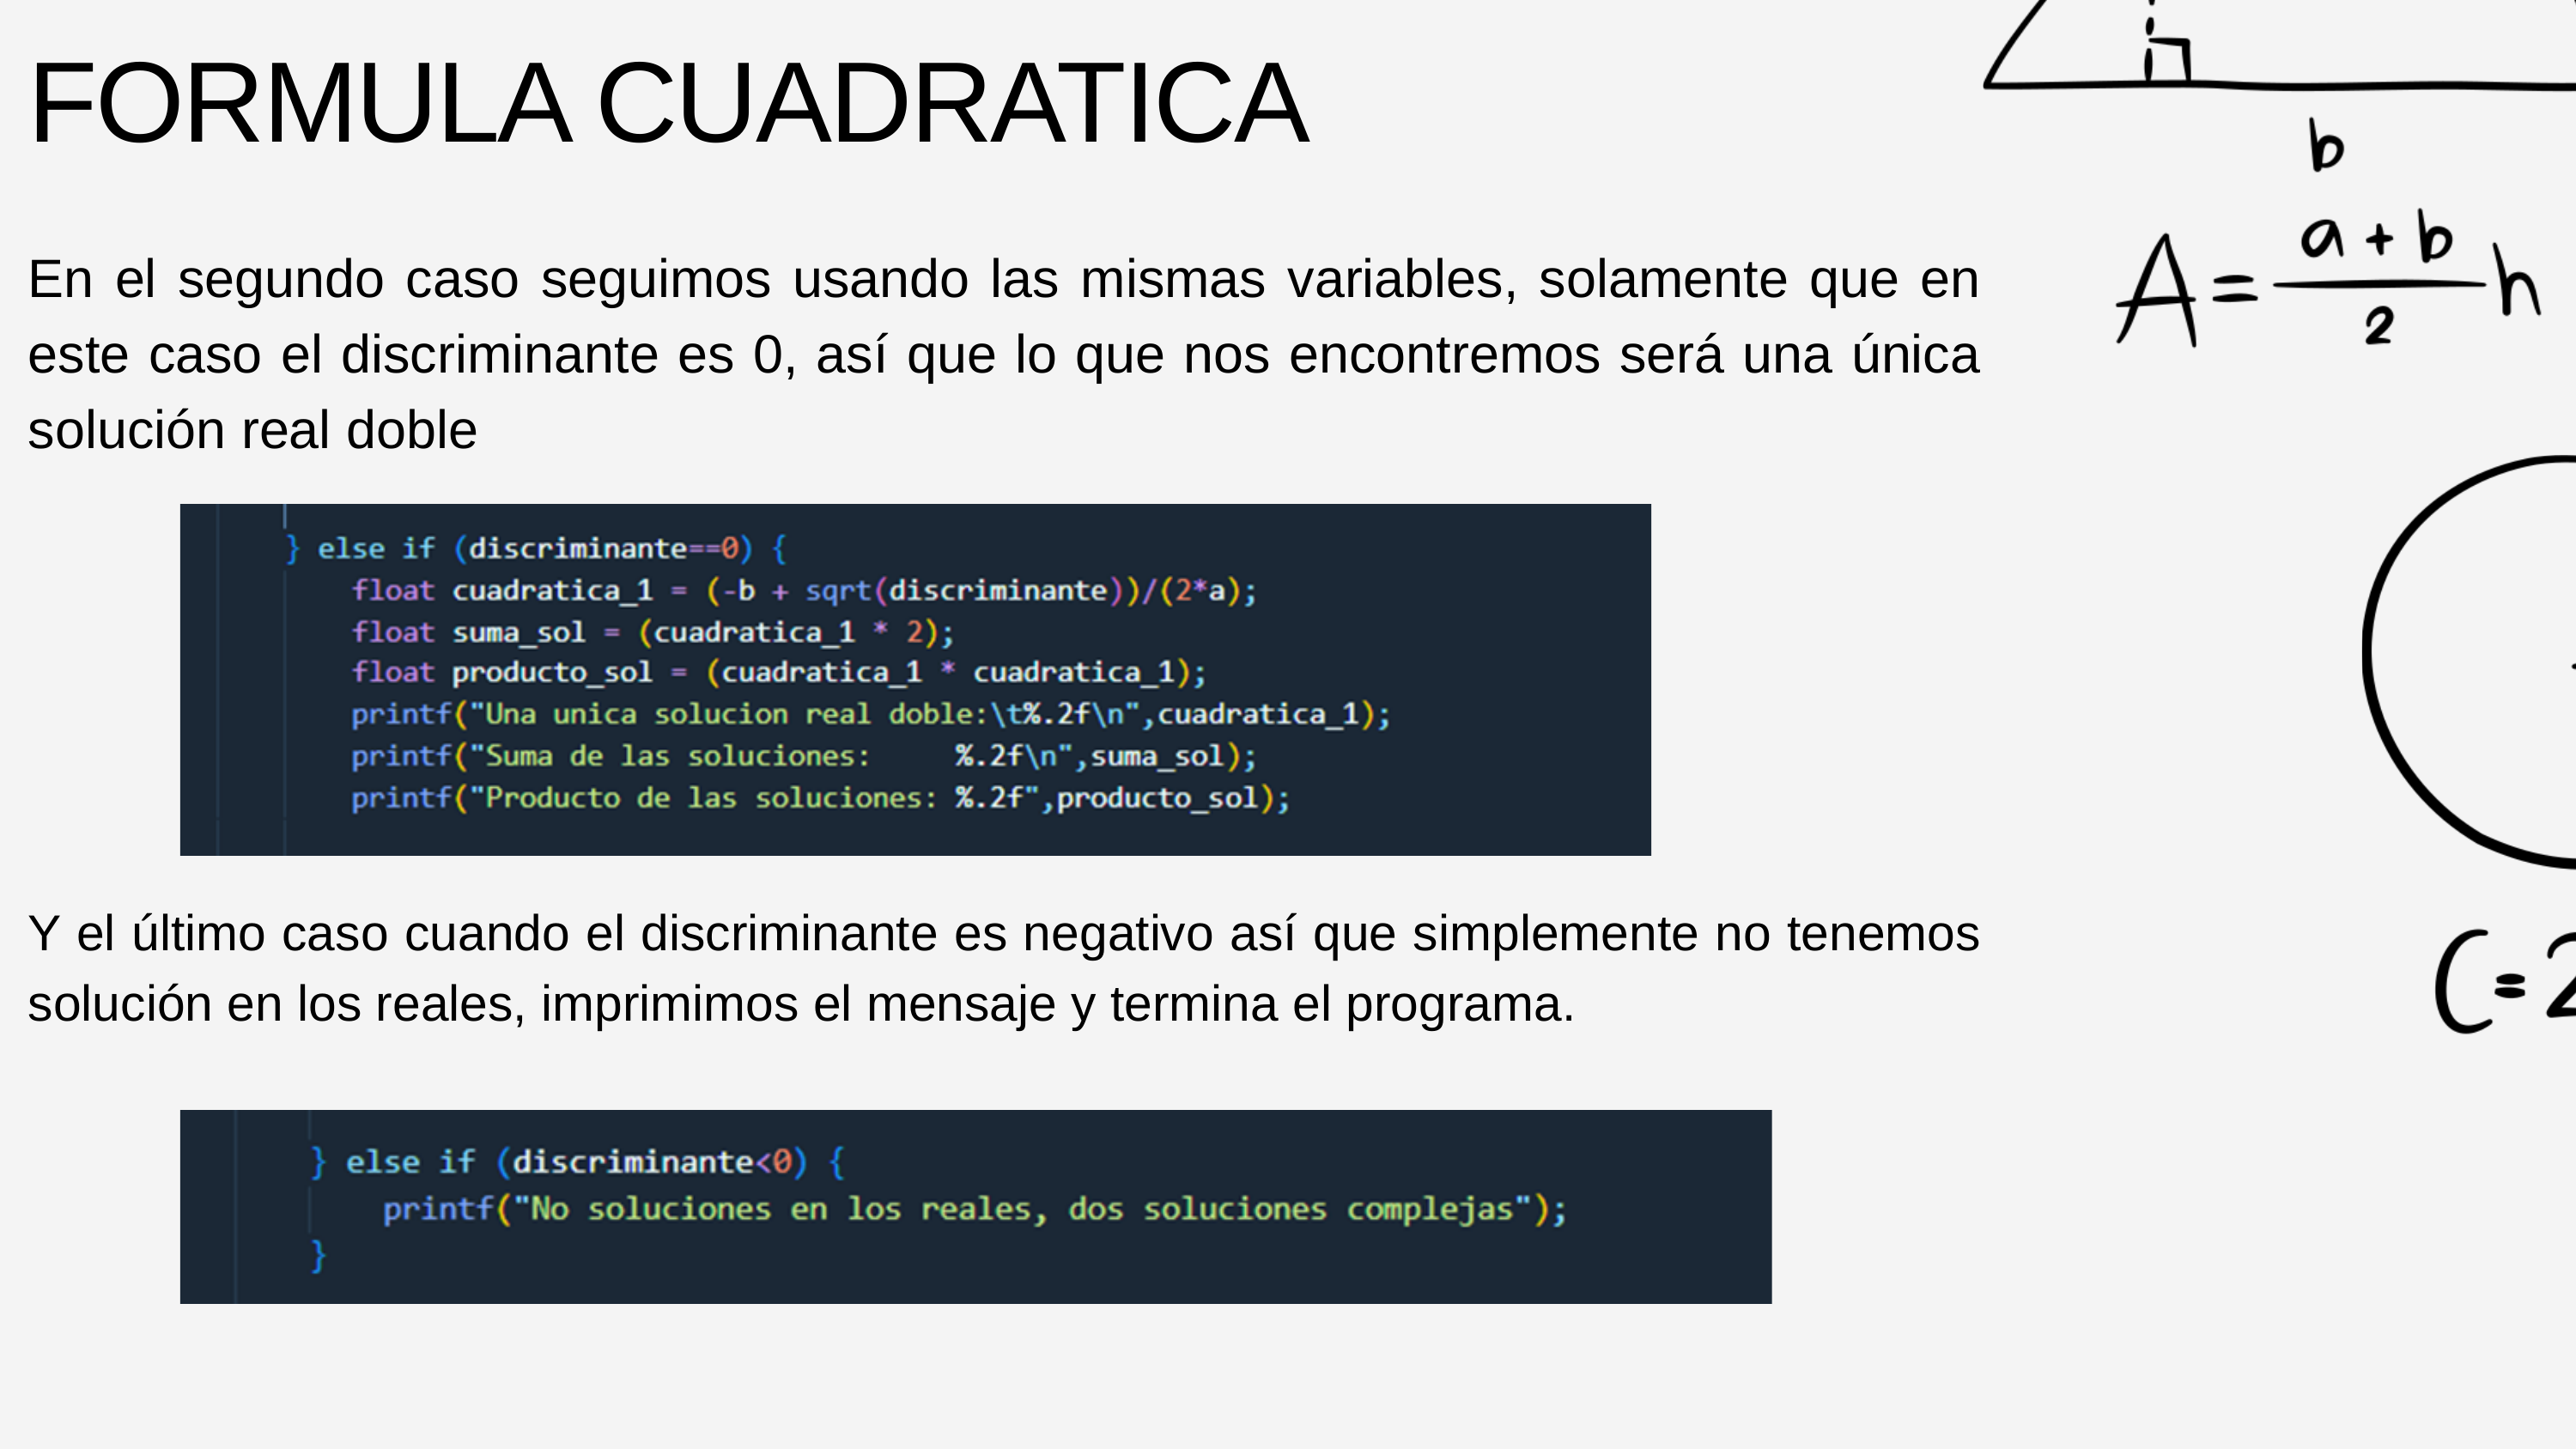

FORMULA CUADRATICA
En el segundo caso seguimos usando las mismas variables, solamente que en este caso el discriminante es 0, así que lo que nos encontremos será una única solución real doble

Y el último caso cuando el discriminante es negativo así que simplemente no tenemos solución en los reales, imprimimos el mensaje y termina el programa.